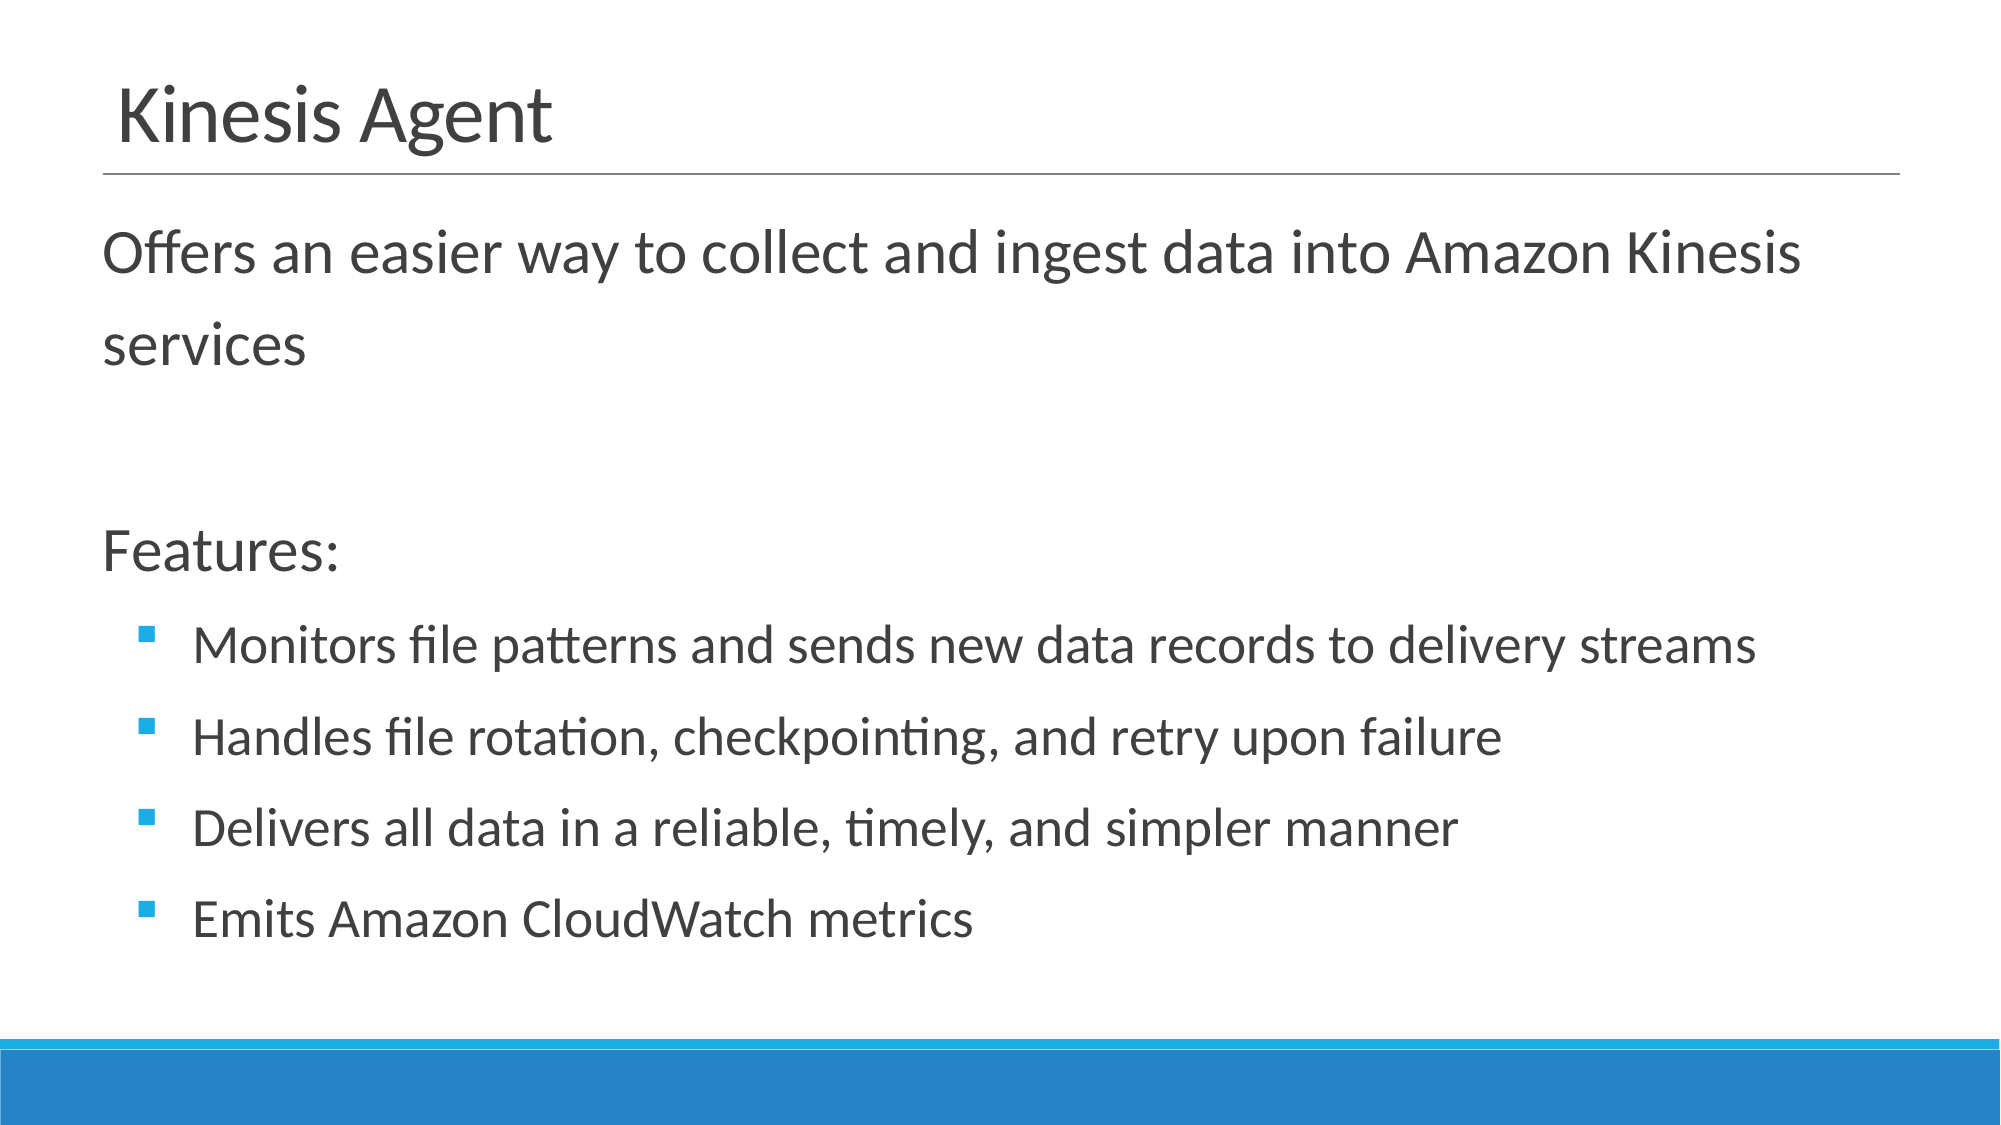

# Kinesis Agent
Offers an easier way to collect and ingest data into Amazon Kinesis services

Features:
Monitors file patterns and sends new data records to delivery streams
Handles file rotation, checkpointing, and retry upon failure
Delivers all data in a reliable, timely, and simpler manner
Emits Amazon CloudWatch metrics